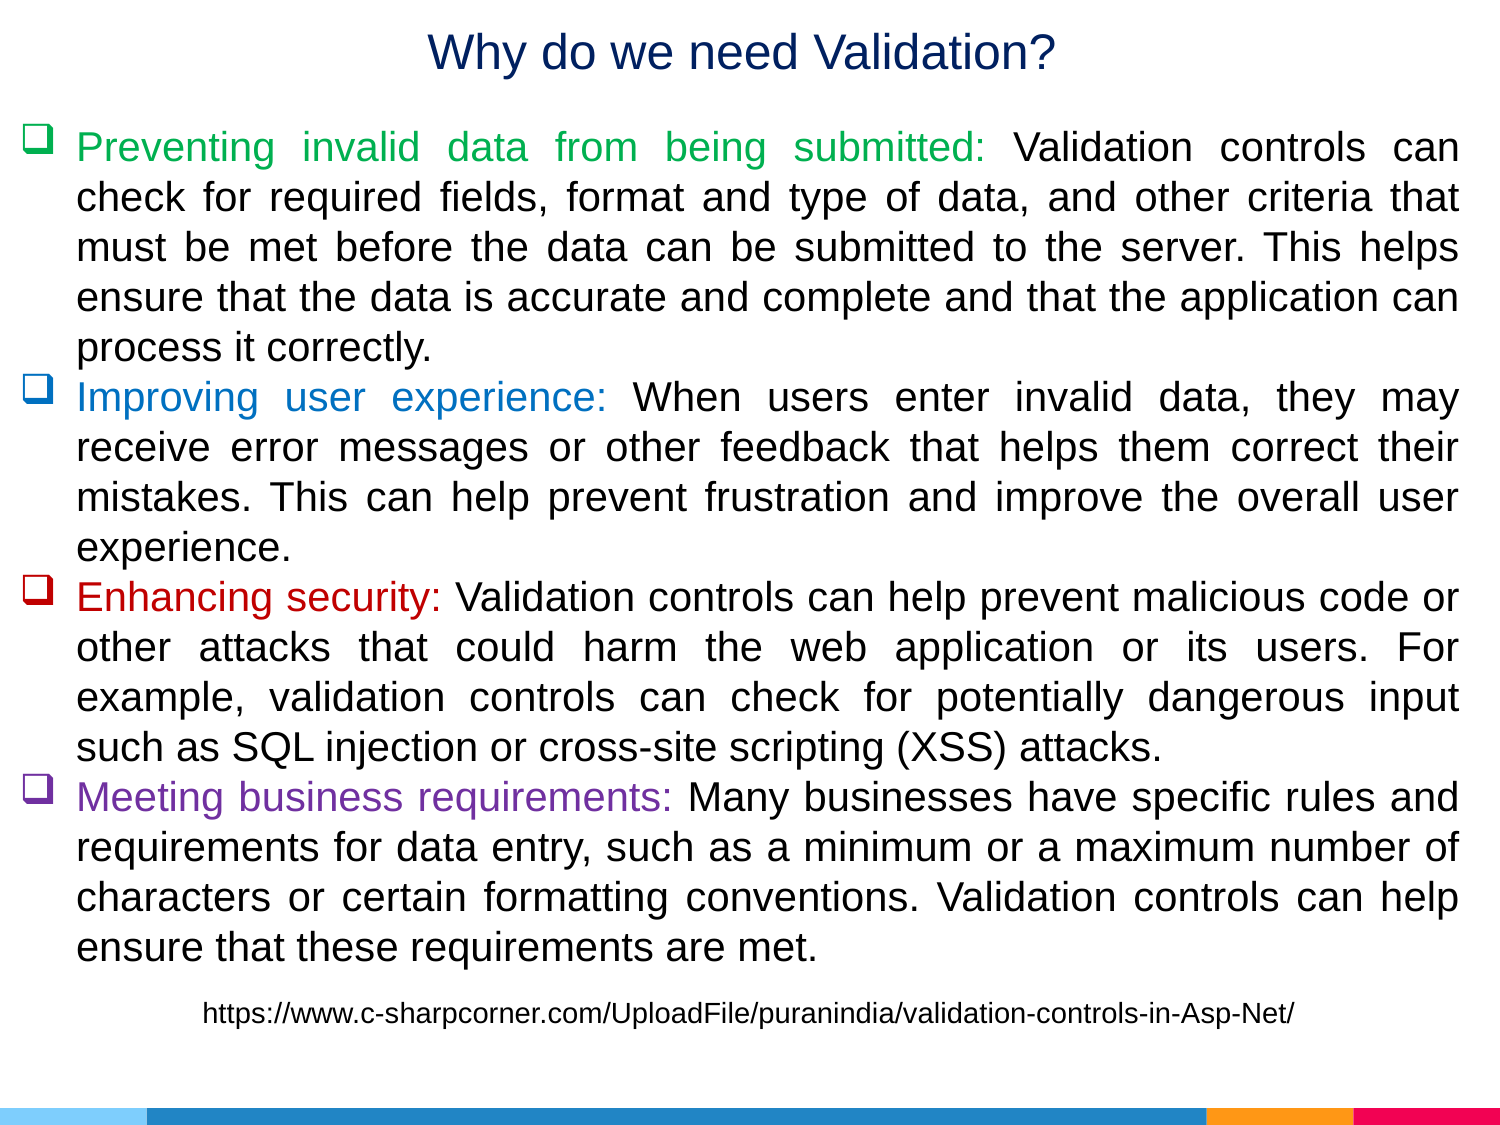

Why do we need Validation?
Preventing invalid data from being submitted: Validation controls can check for required fields, format and type of data, and other criteria that must be met before the data can be submitted to the server. This helps ensure that the data is accurate and complete and that the application can process it correctly.
Improving user experience: When users enter invalid data, they may receive error messages or other feedback that helps them correct their mistakes. This can help prevent frustration and improve the overall user experience.
Enhancing security: Validation controls can help prevent malicious code or other attacks that could harm the web application or its users. For example, validation controls can check for potentially dangerous input such as SQL injection or cross-site scripting (XSS) attacks.
Meeting business requirements: Many businesses have specific rules and requirements for data entry, such as a minimum or a maximum number of characters or certain formatting conventions. Validation controls can help ensure that these requirements are met.
https://www.c-sharpcorner.com/UploadFile/puranindia/validation-controls-in-Asp-Net/